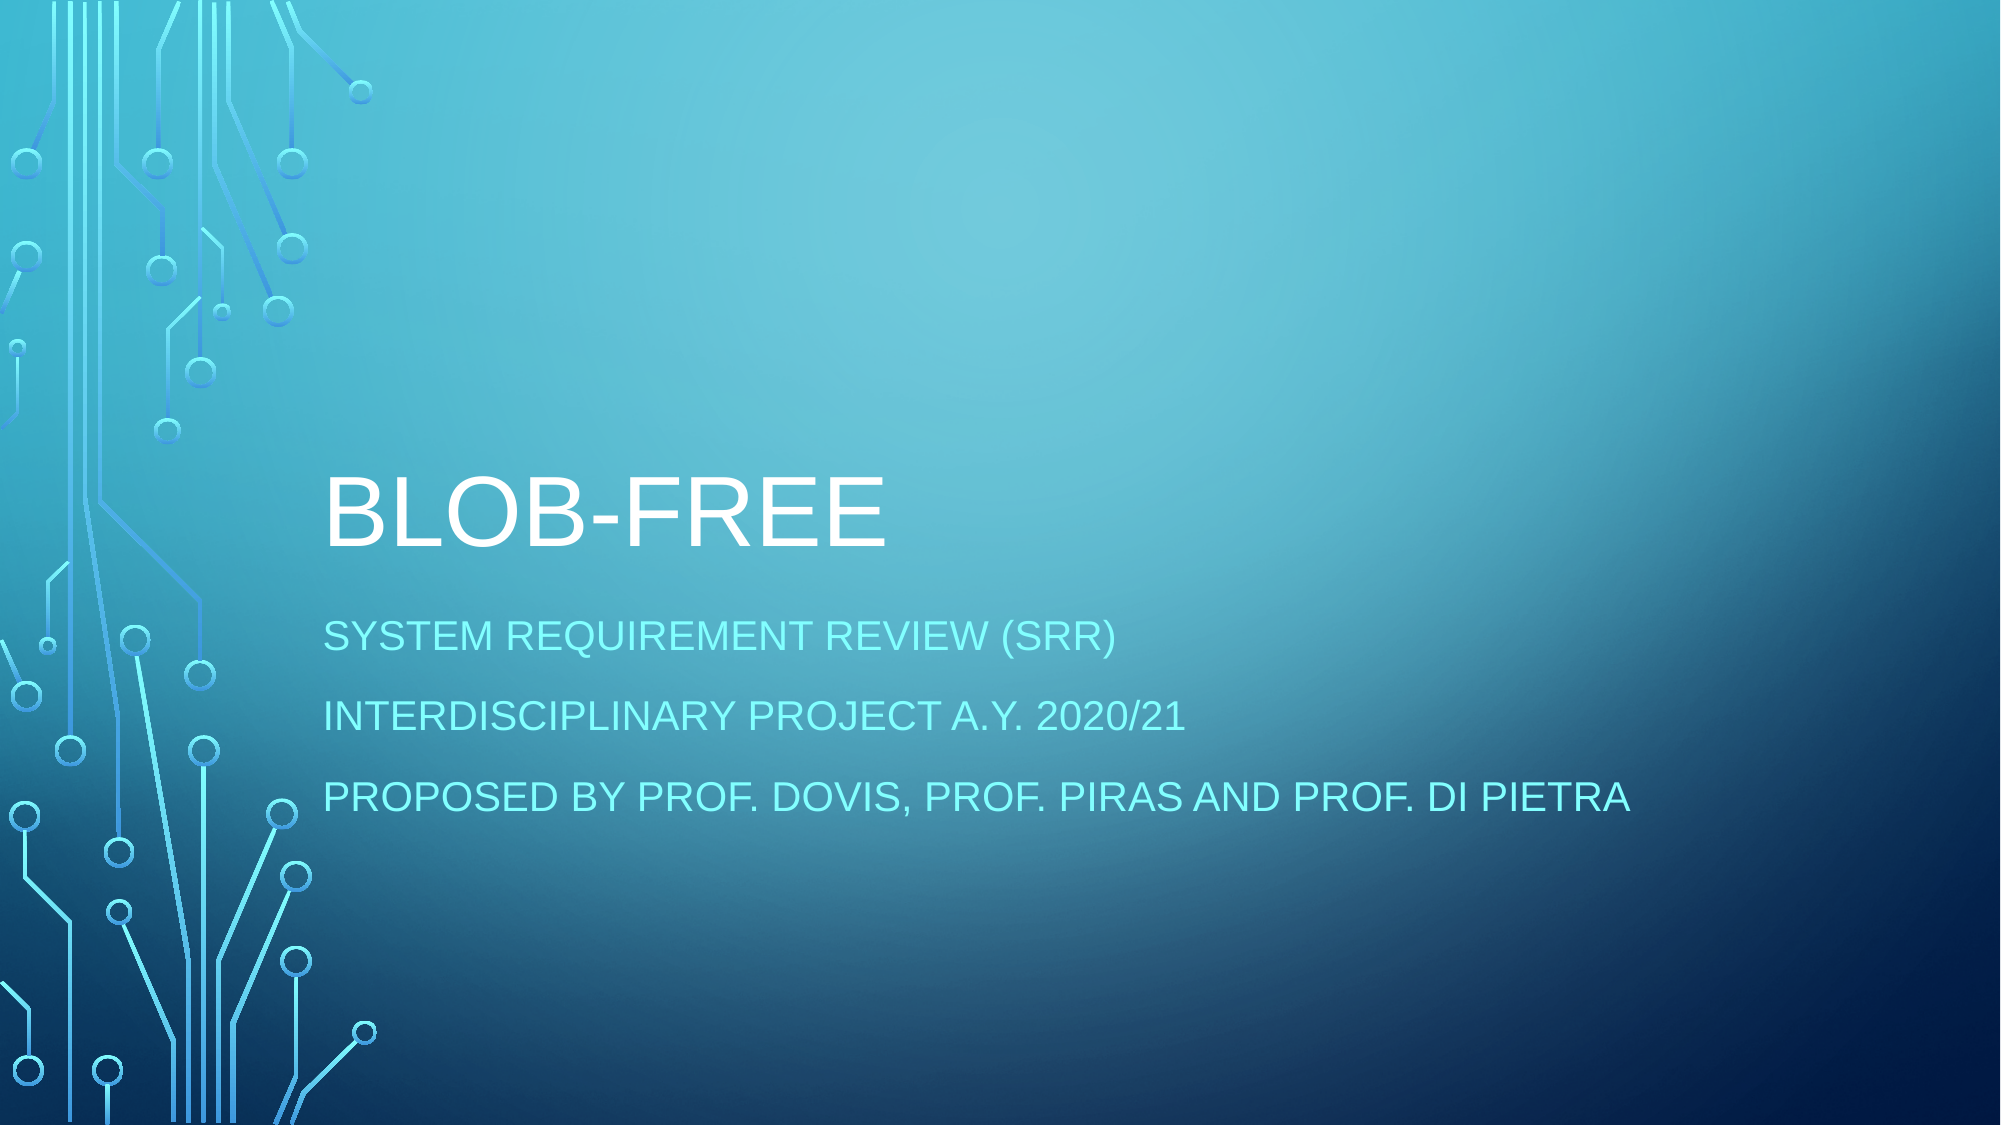

# BLOB-FREE
System requirement review (SRR)
Interdisciplinary project A.Y. 2020/21
Proposed by pROf. dovis, prof. piras and prof. di pietra